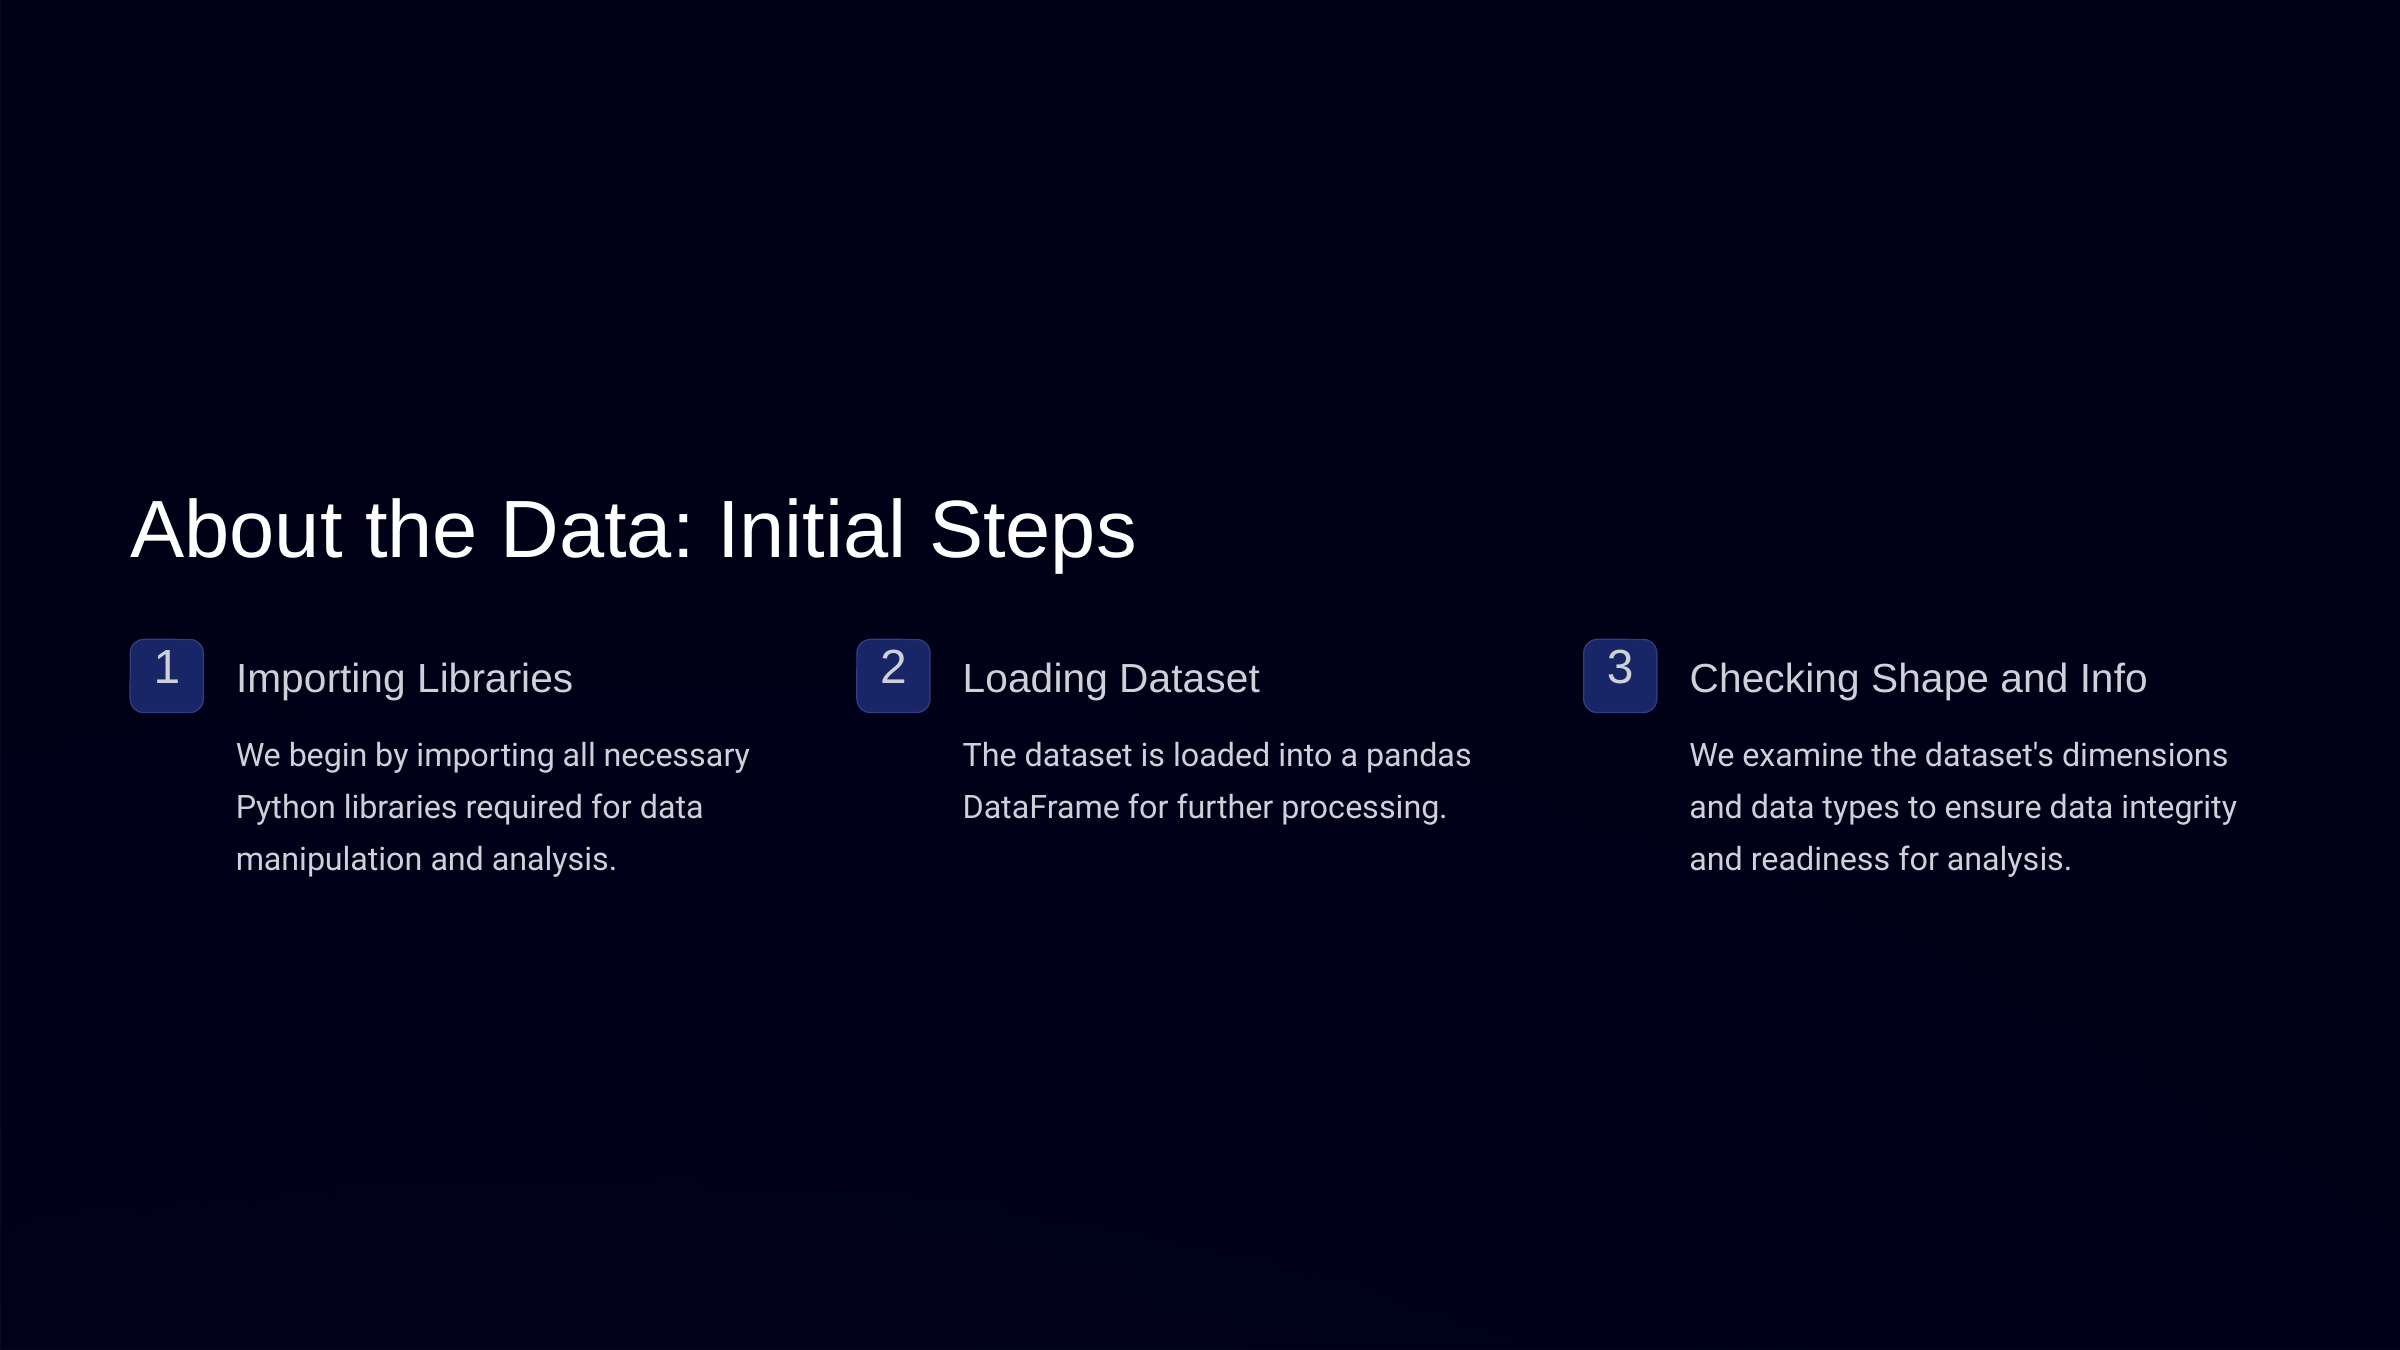

About the Data: Initial Steps

1
2
3
Importing Libraries
Loading Dataset
Checking Shape and Info
We begin by importing all necessary Python libraries required for data manipulation and analysis.
The dataset is loaded into a pandas DataFrame for further processing.
We examine the dataset's dimensions and data types to ensure data integrity and readiness for analysis.